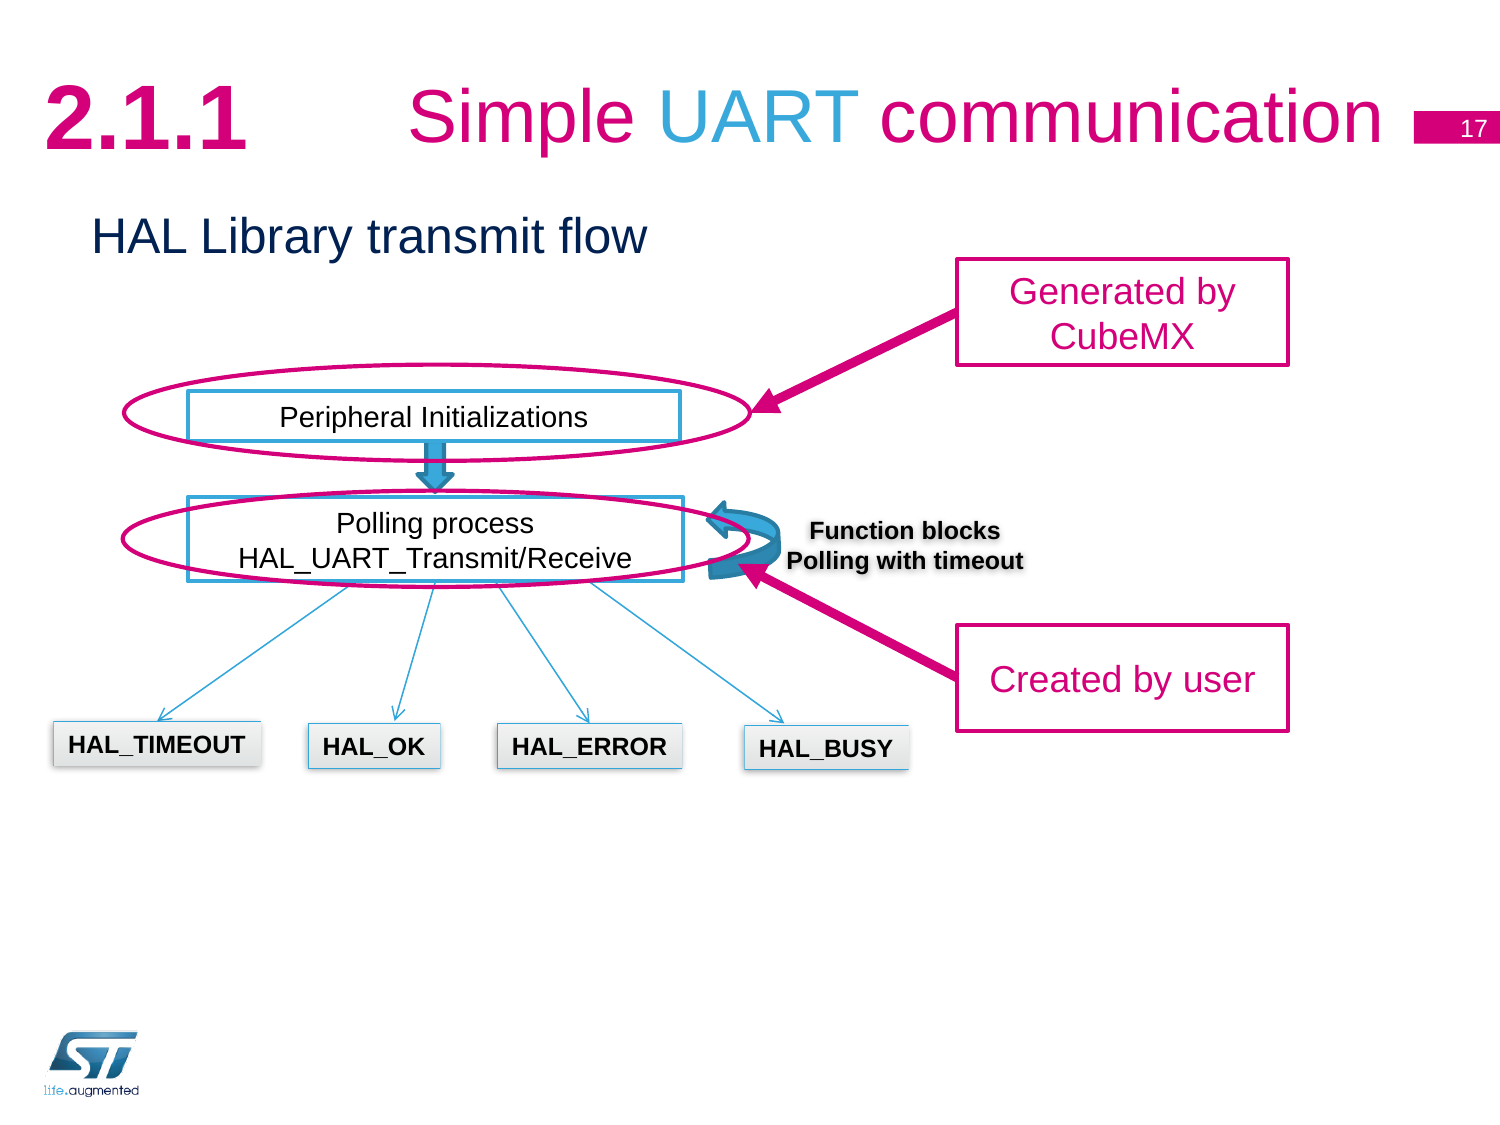

# Simple UART communication
2.1.1
17
HAL Library transmit flow

Generated by CubeMX

Peripheral Initializations

Polling process
HAL_UART_Transmit/Receive

Function blocks
Polling with timeout
Created by user
HAL_TIMEOUT
HAL_OK
HAL_ERROR
HAL_BUSY